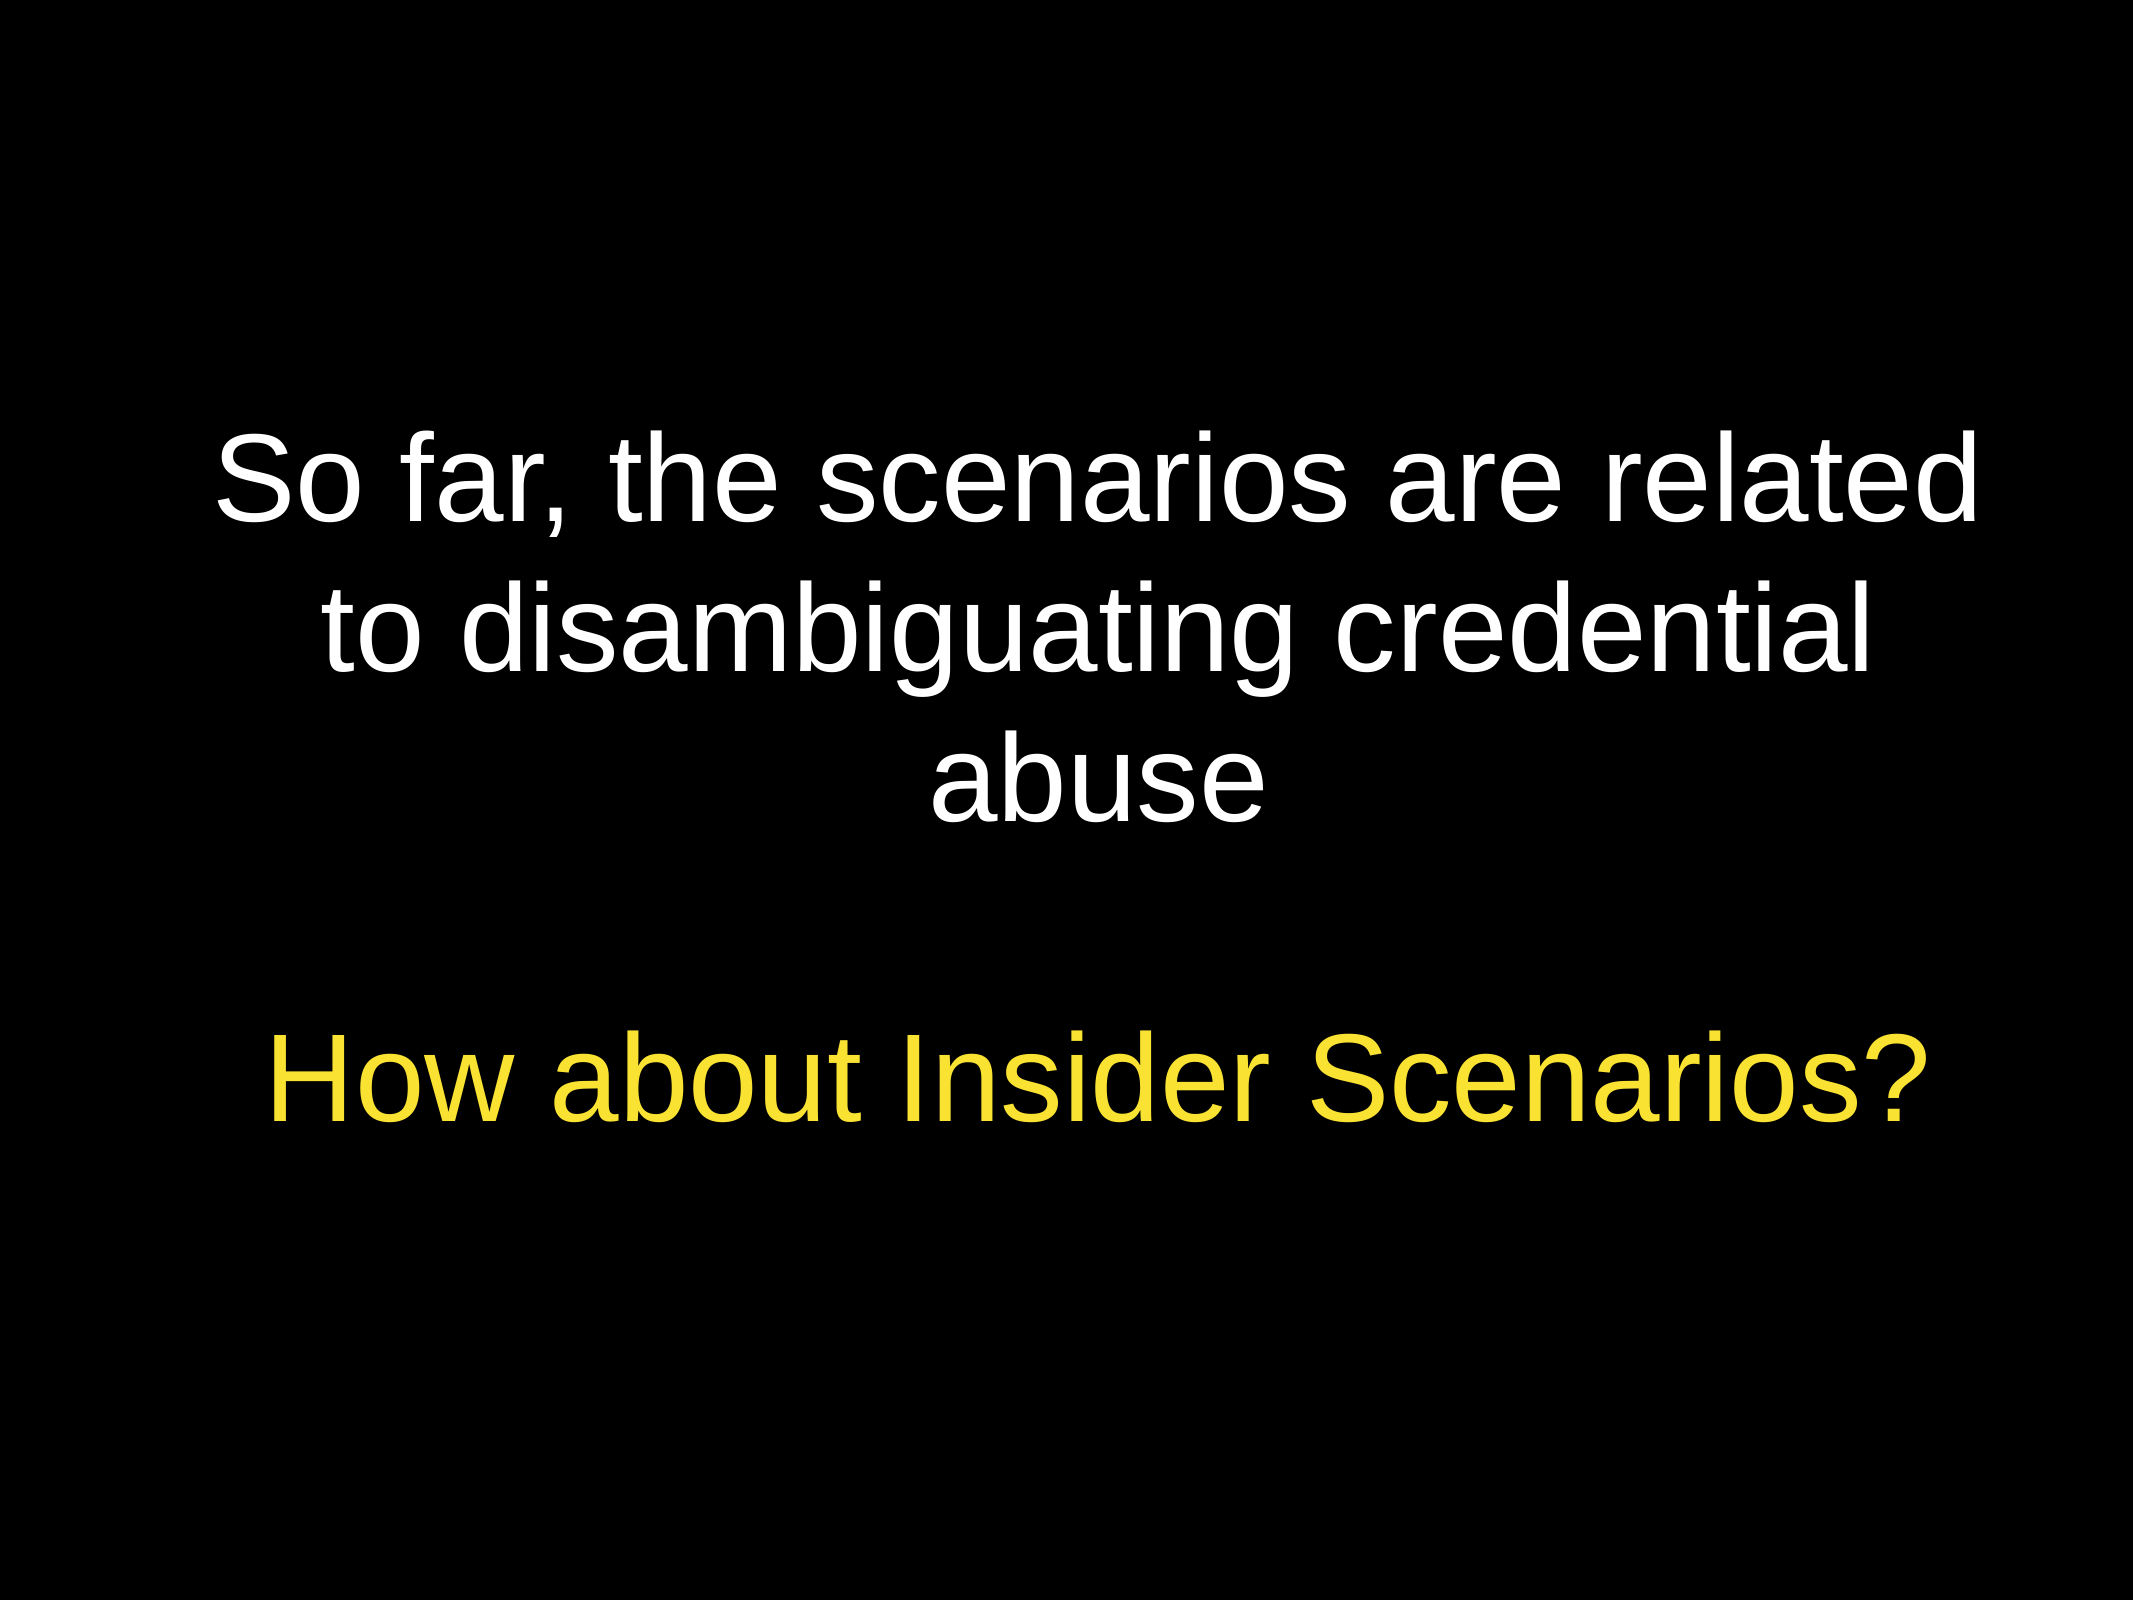

So far, the scenarios are related to disambiguating credential abuse

How about Insider Scenarios?